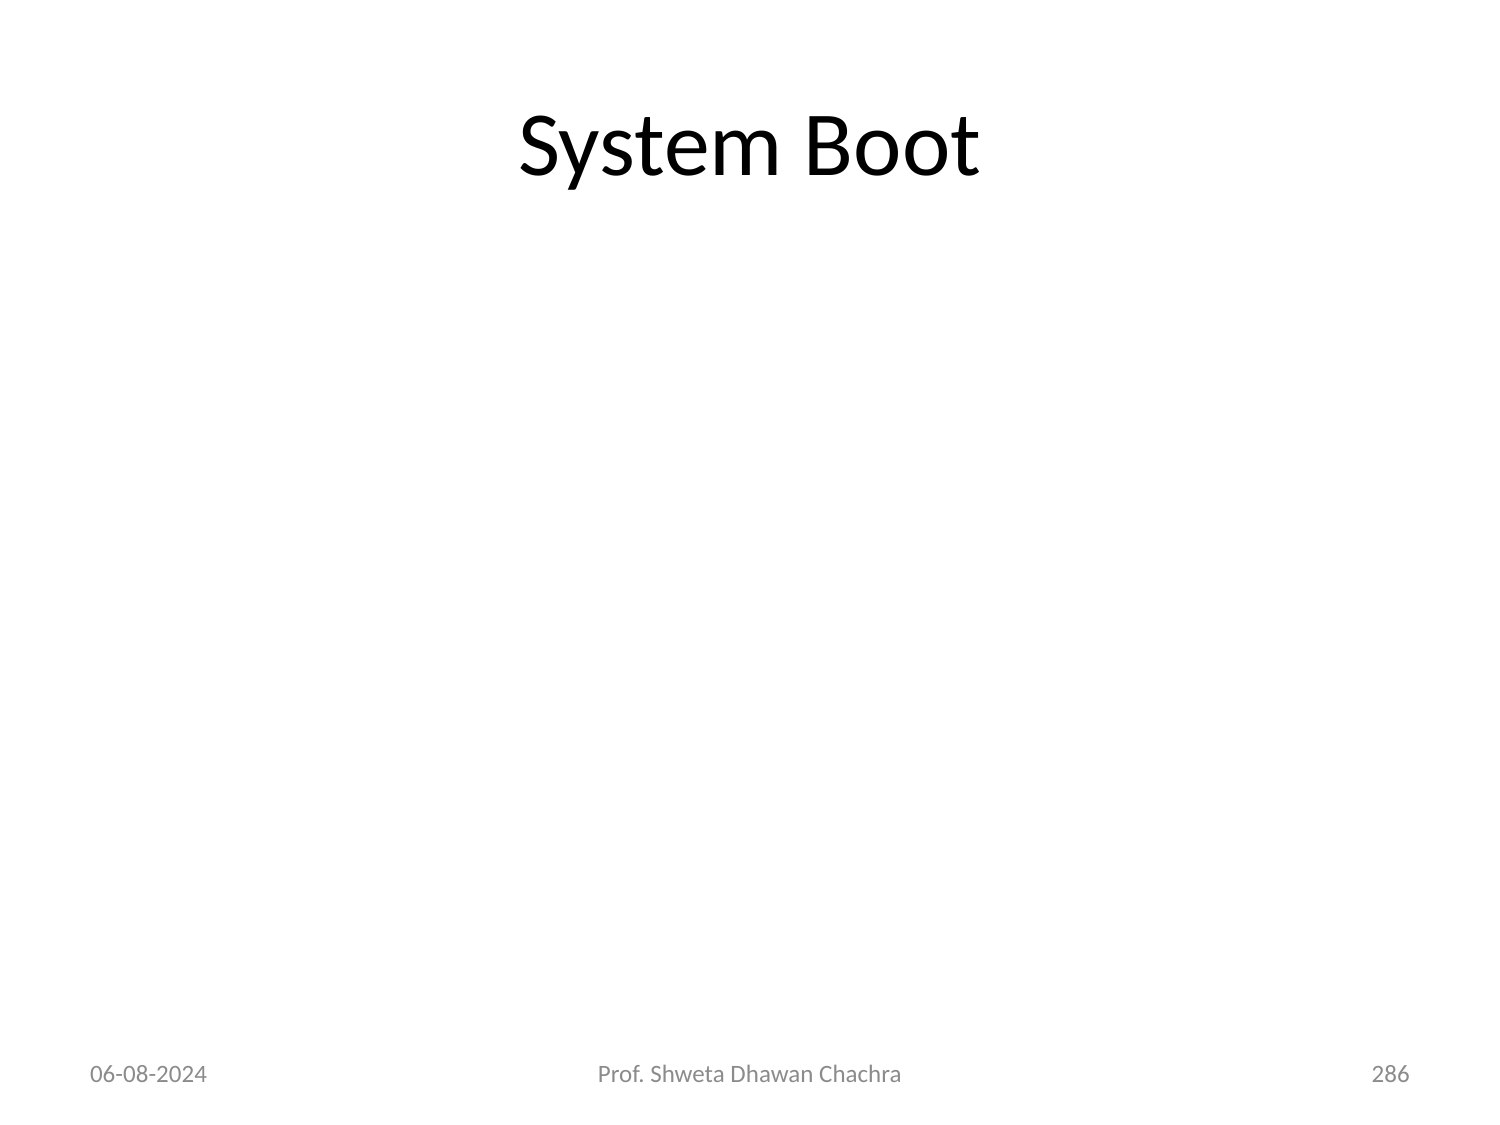

# System Boot

06-08-2024
Prof. Shweta Dhawan Chachra
286